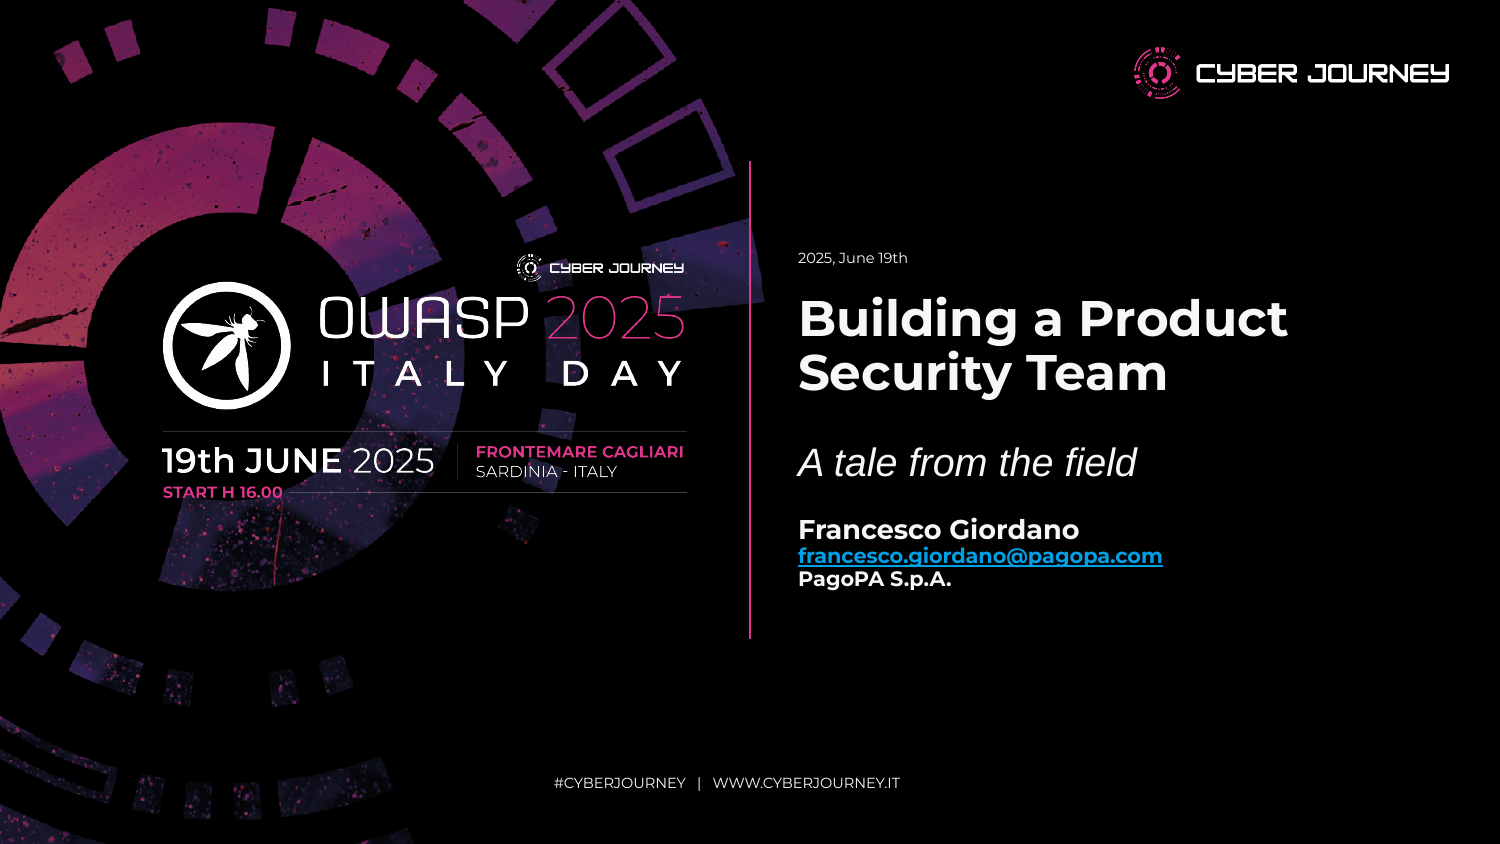

2025, June 19th
# Building a Product Security Team

A tale from the field
Francesco Giordano
francesco.giordano@pagopa.com
PagoPA S.p.A.